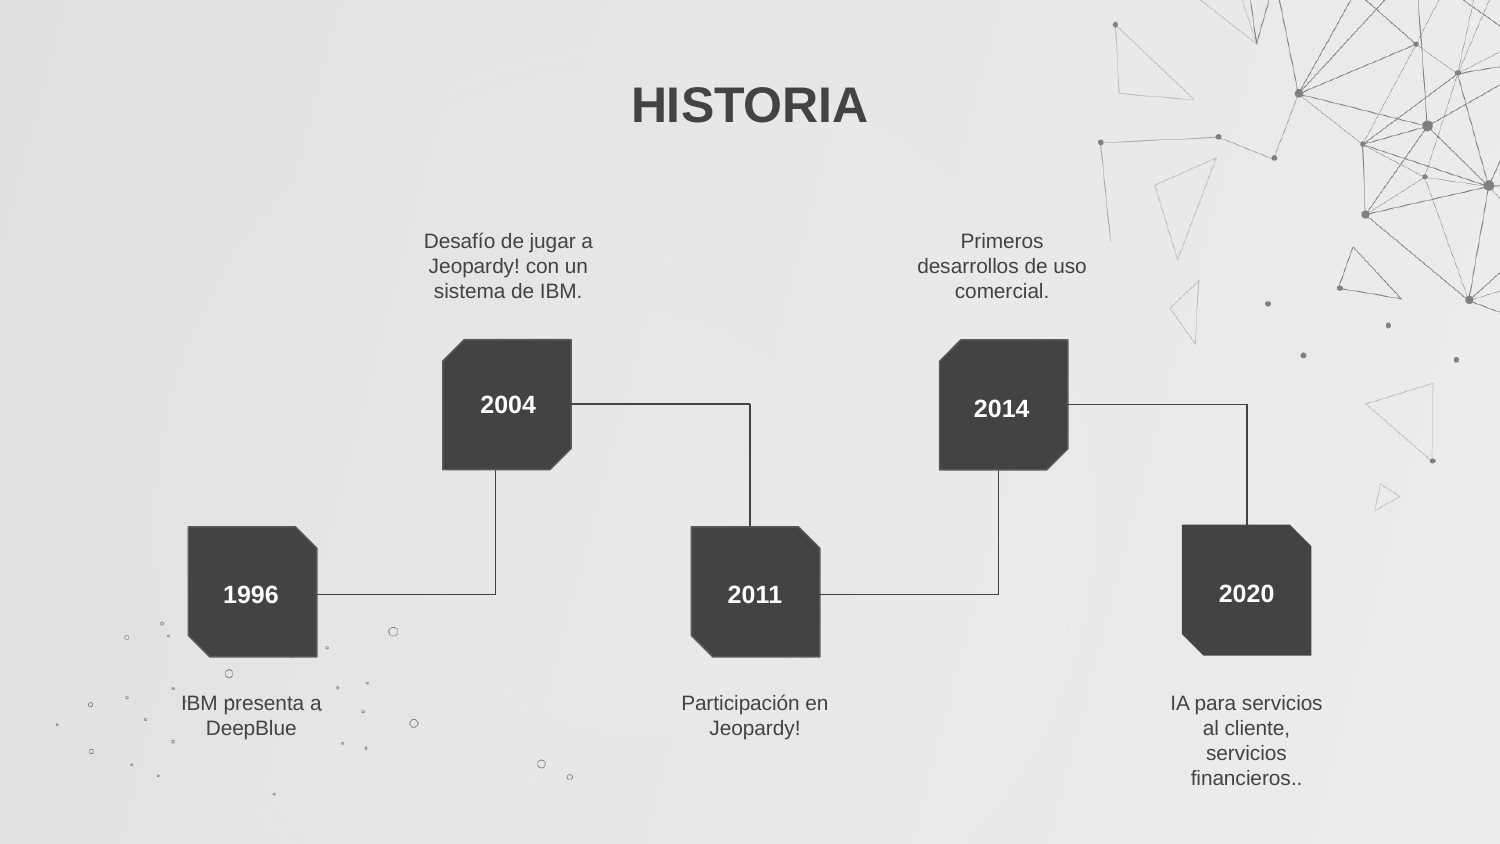

# HISTORIA
Desafío de jugar a Jeopardy! con un sistema de IBM.
Primeros desarrollos de uso comercial.

2004
2014

2020
1996
2011
IBM presenta a DeepBlue
Participación en Jeopardy!
IA para servicios al cliente, servicios financieros..